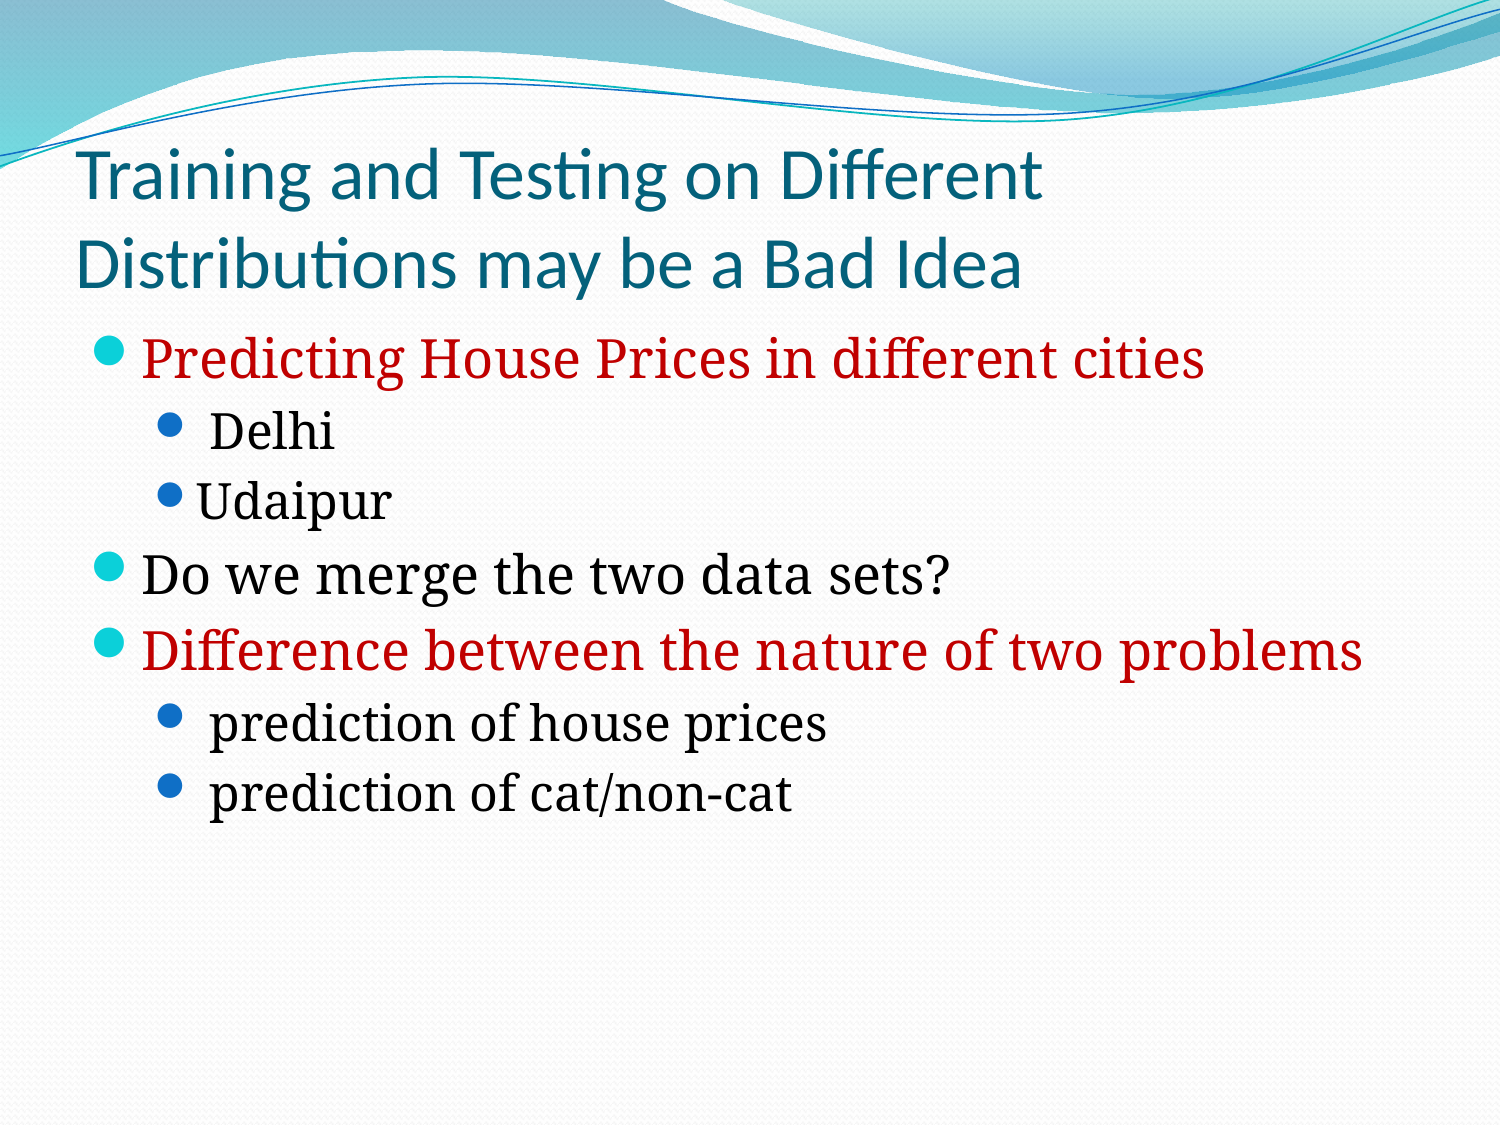

# Training and Testing on Different Distributions may be a Bad Idea
Predicting House Prices in different cities
 Delhi
Udaipur
Do we merge the two data sets?
Difference between the nature of two problems
 prediction of house prices
 prediction of cat/non-cat